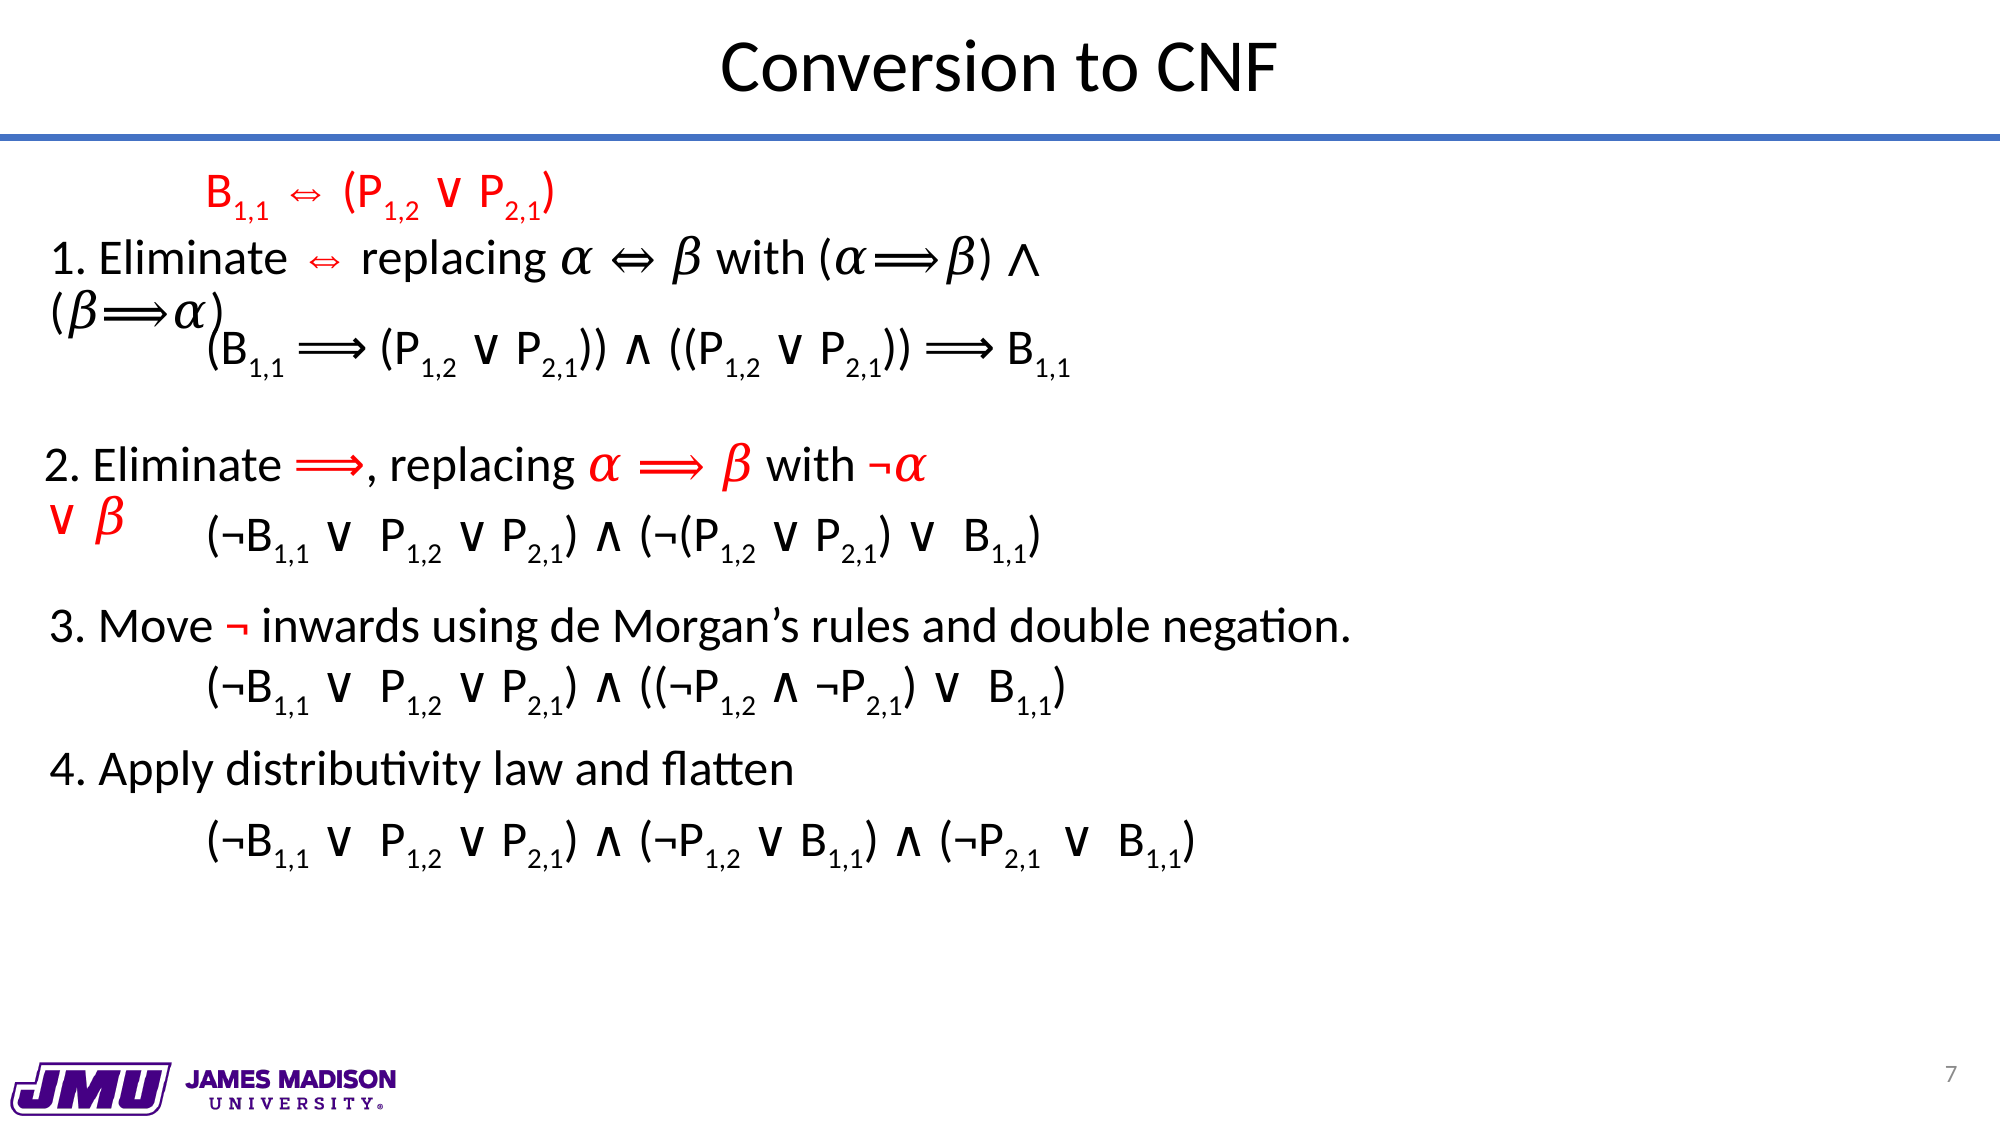

# Conversion to CNF
B1,1 ⇔ (P1,2 ∨ P2,1)
1. Eliminate ⇔ replacing 𝛼 ⇔ 𝛽 with (𝛼⟹𝛽) ∧ (𝛽⟹𝛼)
(B1,1 ⟹ (P1,2 ∨ P2,1)) ∧ ((P1,2 ∨ P2,1)) ⟹ B1,1
2. Eliminate ⟹, replacing 𝛼 ⟹ 𝛽 with ¬𝛼 ∨ 𝛽
(¬B1,1 ∨  P1,2 ∨ P2,1) ∧ (¬(P1,2 ∨ P2,1) ∨  B1,1)
3. Move ¬ inwards using de Morgan’s rules and double negation.
(¬B1,1 ∨  P1,2 ∨ P2,1) ∧ ((¬P1,2 ∧ ¬P2,1) ∨  B1,1)
4. Apply distributivity law and flatten
(¬B1,1 ∨  P1,2 ∨ P2,1) ∧ (¬P1,2 ∨ B1,1) ∧ (¬P2,1  ∨  B1,1)
7